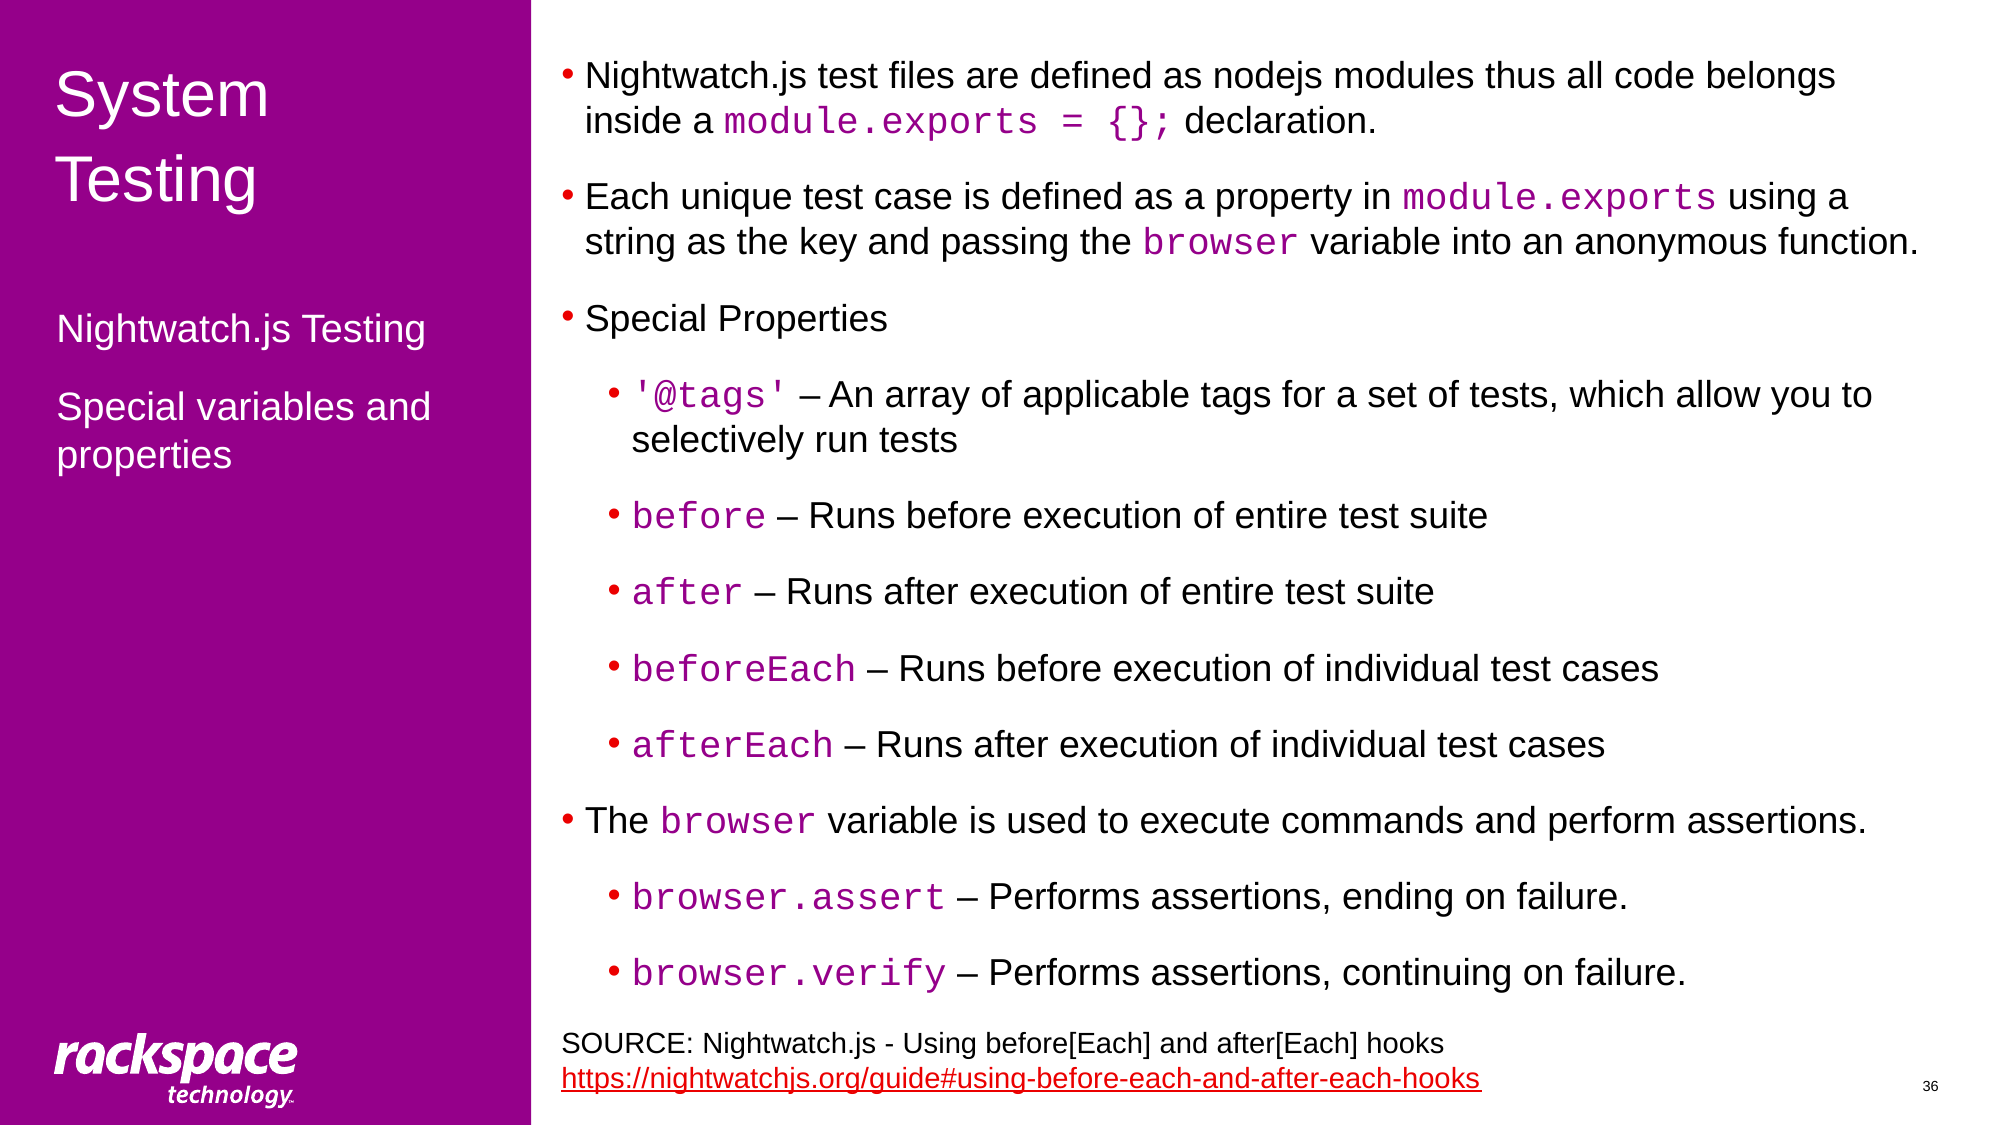

# System Testing
Nightwatch.js test files are defined as nodejs modules thus all code belongs inside a module.exports = {}; declaration.
Each unique test case is defined as a property in module.exports using a string as the key and passing the browser variable into an anonymous function.
Special Properties
'@tags' – An array of applicable tags for a set of tests, which allow you to selectively run tests
before – Runs before execution of entire test suite
after – Runs after execution of entire test suite
beforeEach – Runs before execution of individual test cases
afterEach – Runs after execution of individual test cases
The browser variable is used to execute commands and perform assertions.
browser.assert – Performs assertions, ending on failure.
browser.verify – Performs assertions, continuing on failure.
SOURCE: Nightwatch.js - Using before[Each] and after[Each] hooks
https://nightwatchjs.org/guide#using-before-each-and-after-each-hooks
Nightwatch.js Testing
Special variables and properties
36